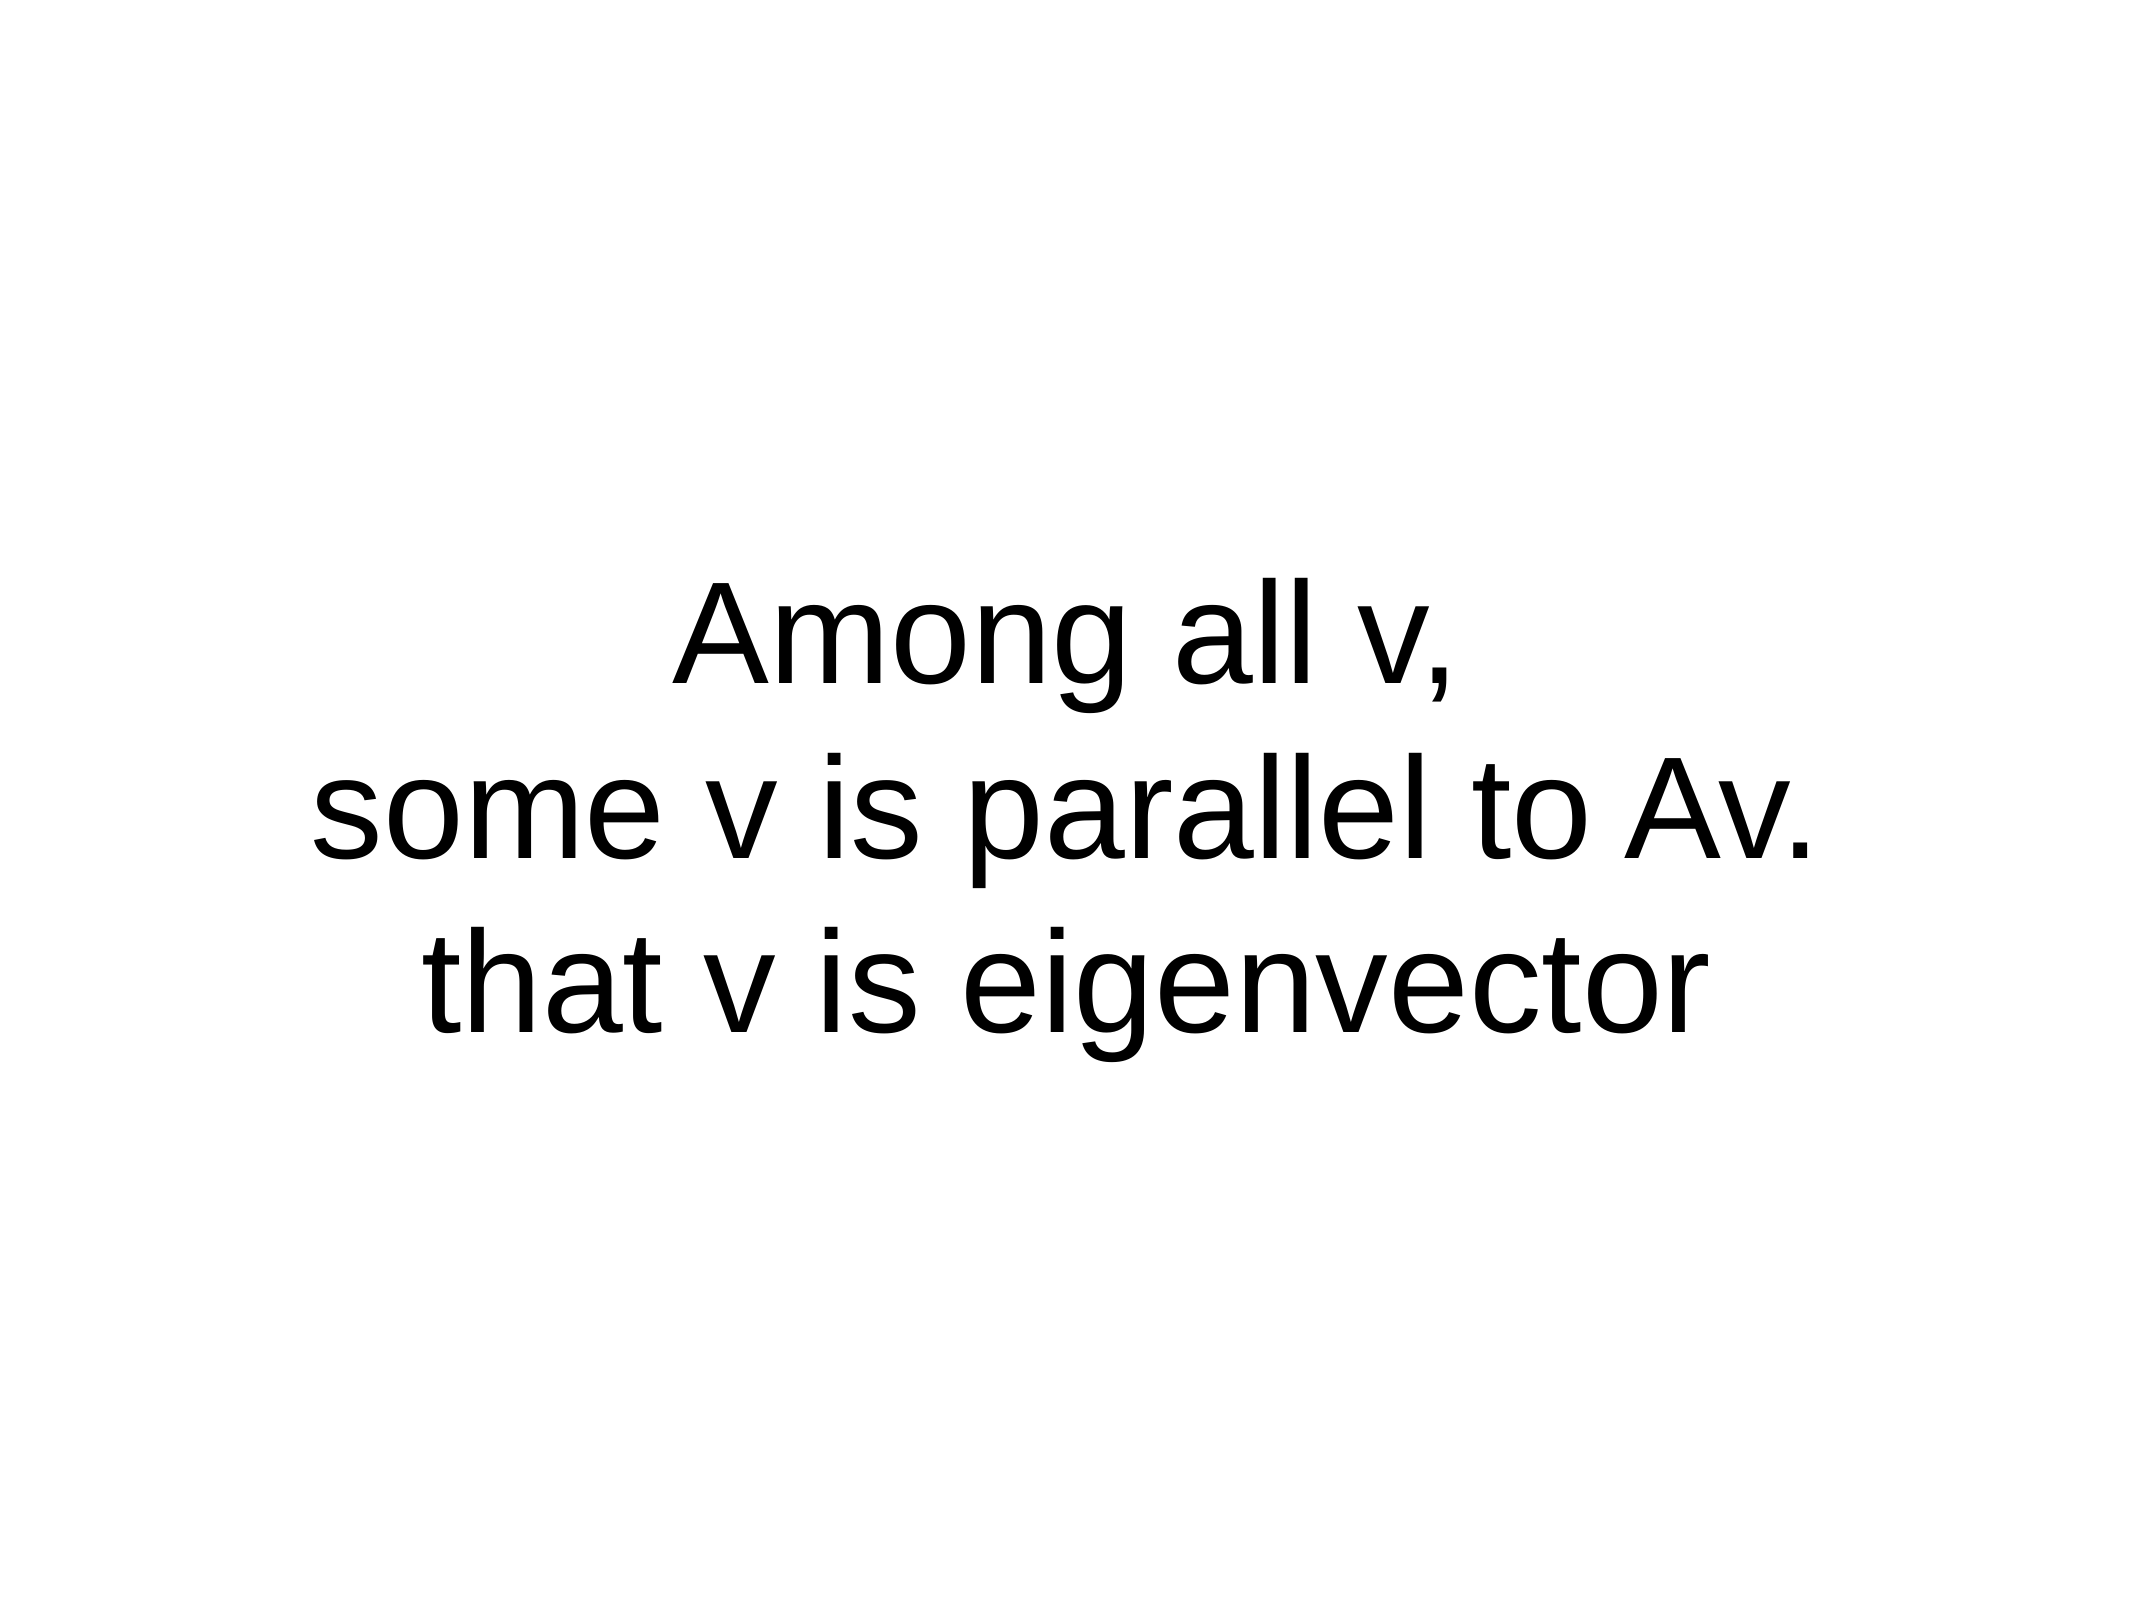

# Among all v,
some v is parallel to Av.
that v is eigenvector